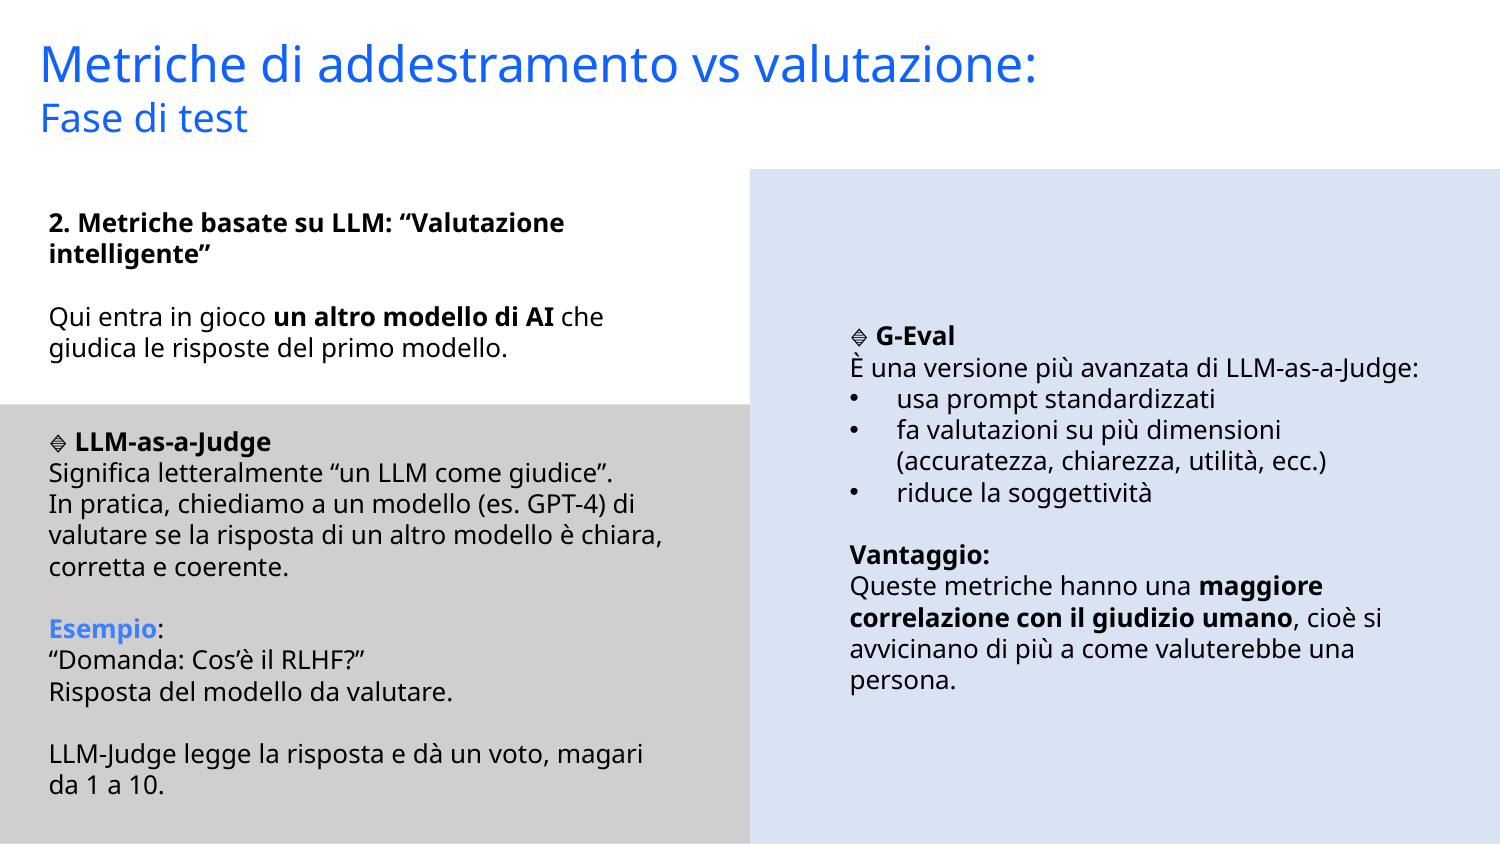

Metriche di addestramento vs valutazione:
Fase di test

2. Metriche basate su LLM: “Valutazione intelligente”

Qui entra in gioco un altro modello di AI che giudica le risposte del primo modello.

🔹 LLM-as-a-Judge
Significa letteralmente “un LLM come giudice”.
In pratica, chiediamo a un modello (es. GPT-4) di valutare se la risposta di un altro modello è chiara, corretta e coerente.

Esempio:
“Domanda: Cos’è il RLHF?”
Risposta del modello da valutare.

LLM-Judge legge la risposta e dà un voto, magari da 1 a 10.
🔹 G-Eval
È una versione più avanzata di LLM-as-a-Judge:
usa prompt standardizzati
fa valutazioni su più dimensioni (accuratezza, chiarezza, utilità, ecc.)
riduce la soggettività

Vantaggio:
Queste metriche hanno una maggiore correlazione con il giudizio umano, cioè si avvicinano di più a come valuterebbe una persona.